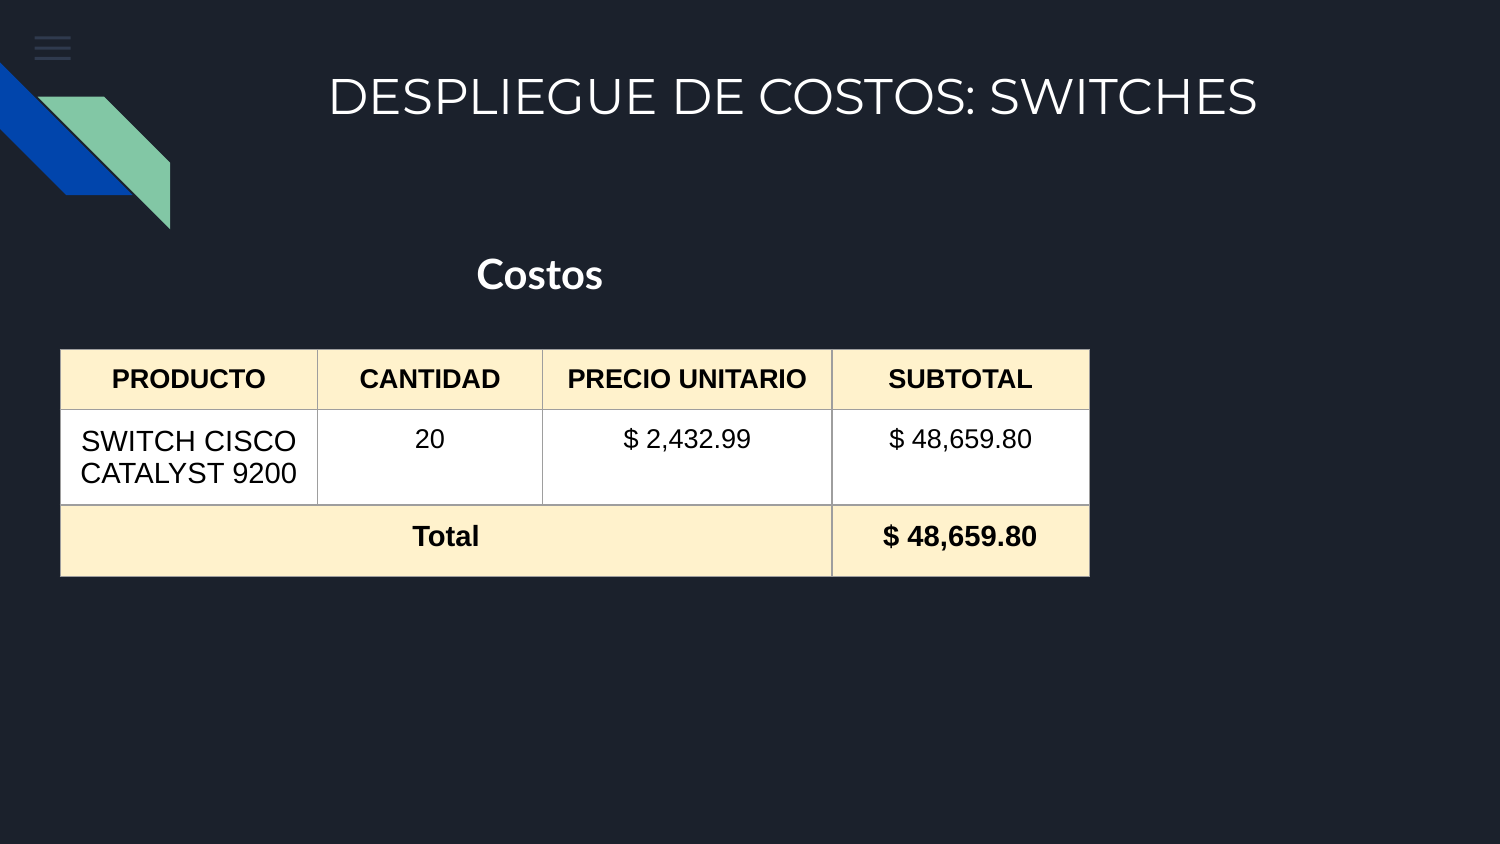

# DESPLIEGUE DE COSTOS: SWITCHES
Costos
| PRODUCTO | CANTIDAD | PRECIO UNITARIO | SUBTOTAL |
| --- | --- | --- | --- |
| SWITCH CISCO CATALYST 9200 | 20 | $ 2,432.99 | $ 48,659.80 |
| Total |  |  | $ 48,659.80 |